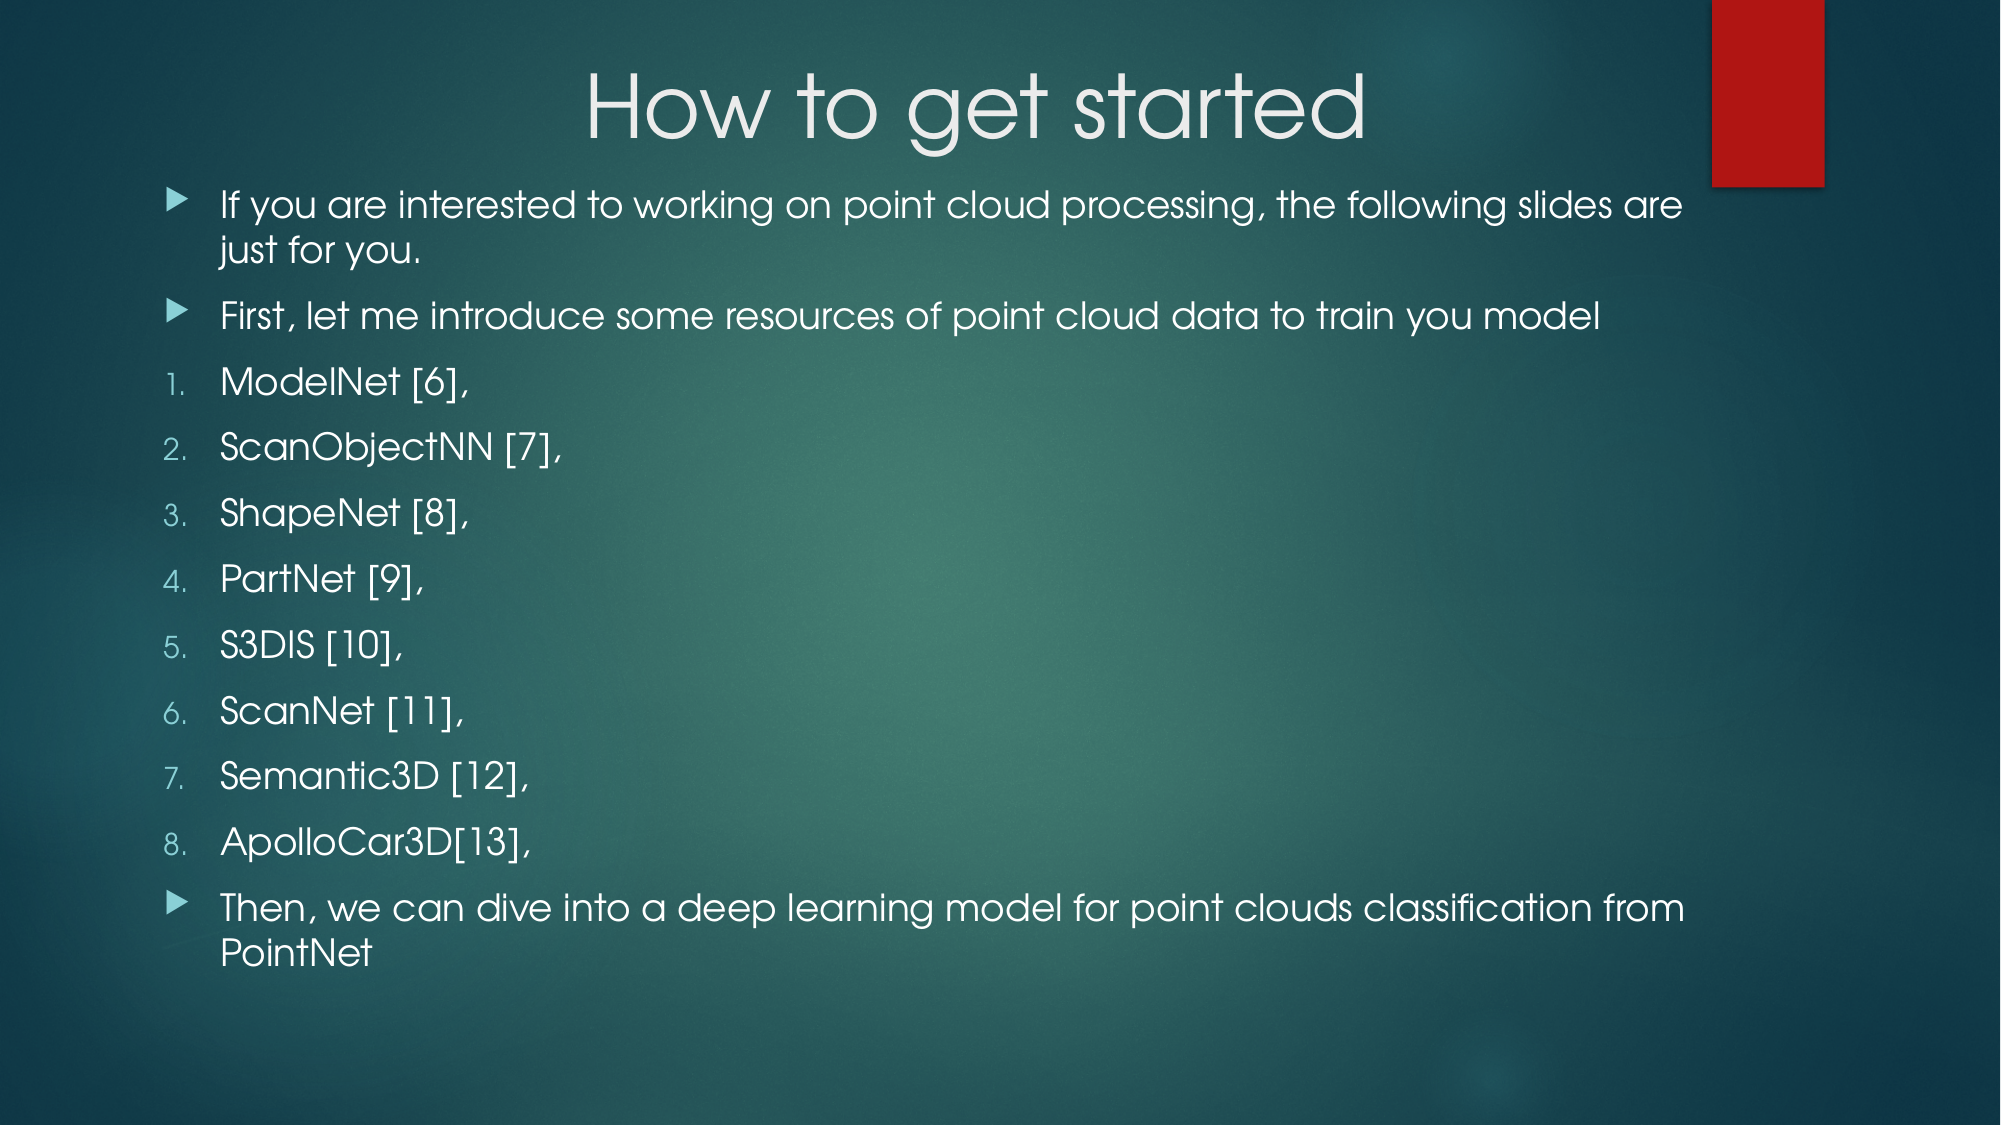

How to get started
If you are interested to working on point cloud processing, the following slides are just for you.
First, let me introduce some resources of point cloud data to train you model
ModelNet [6],
ScanObjectNN [7],
ShapeNet [8],
PartNet [9],
S3DIS [10],
ScanNet [11],
Semantic3D [12],
ApolloCar3D[13],
Then, we can dive into a deep learning model for point clouds classification from PointNet